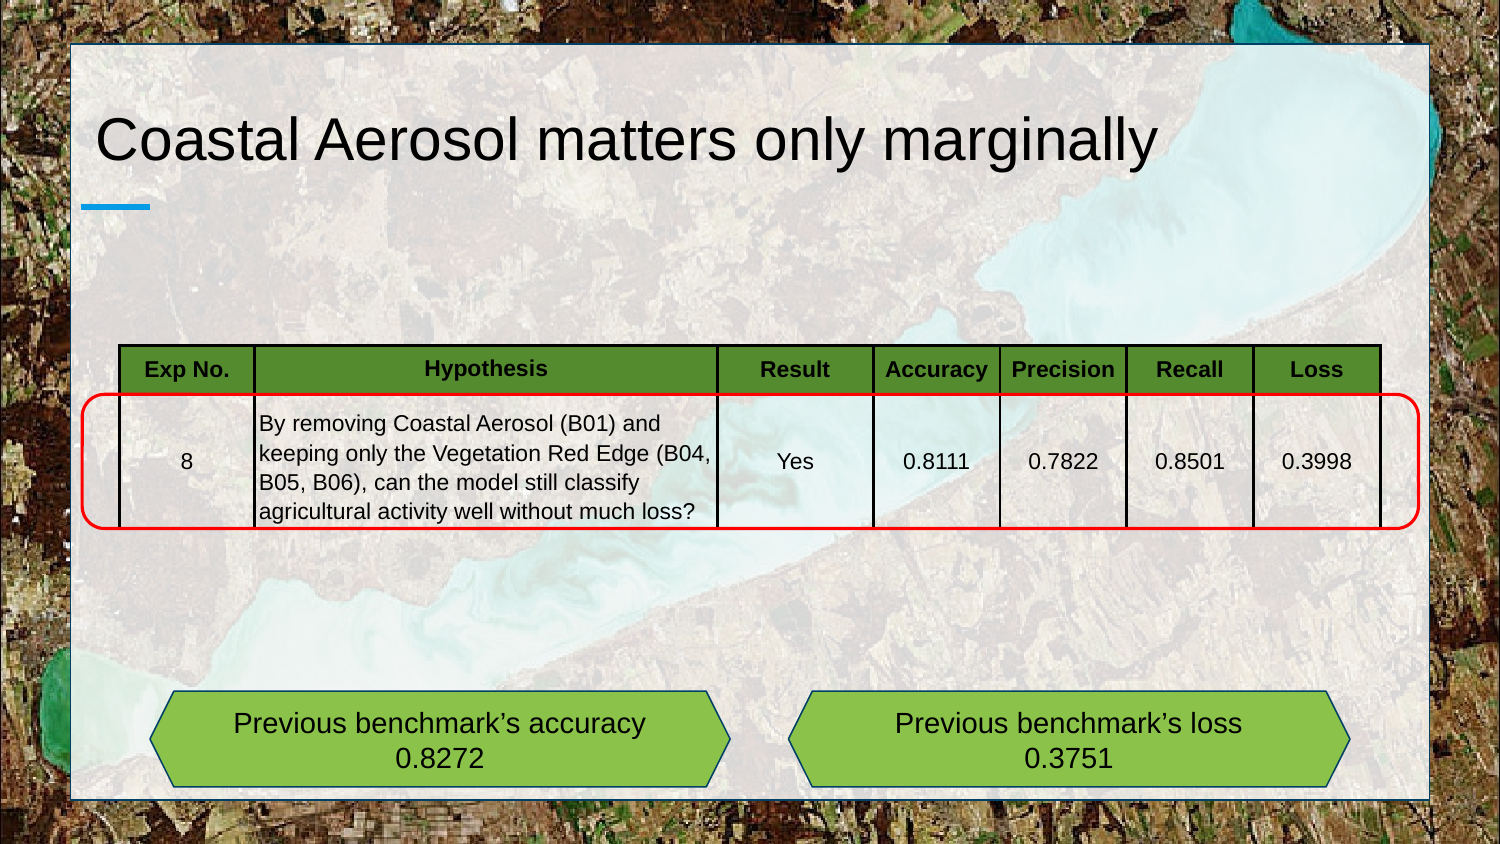

# Coastal Aerosol matters only marginally
| Exp No. | Hypothesis | Result | Accuracy | Precision | Recall | Loss |
| --- | --- | --- | --- | --- | --- | --- |
| 8 | By removing Coastal Aerosol (B01) and keeping only the Vegetation Red Edge (B04, B05, B06), can the model still classify agricultural activity well without much loss? | Yes | 0.8111 | 0.7822 | 0.8501 | 0.3998 |

Previous benchmark’s accuracy
0.8272
Previous benchmark’s loss
0.3751